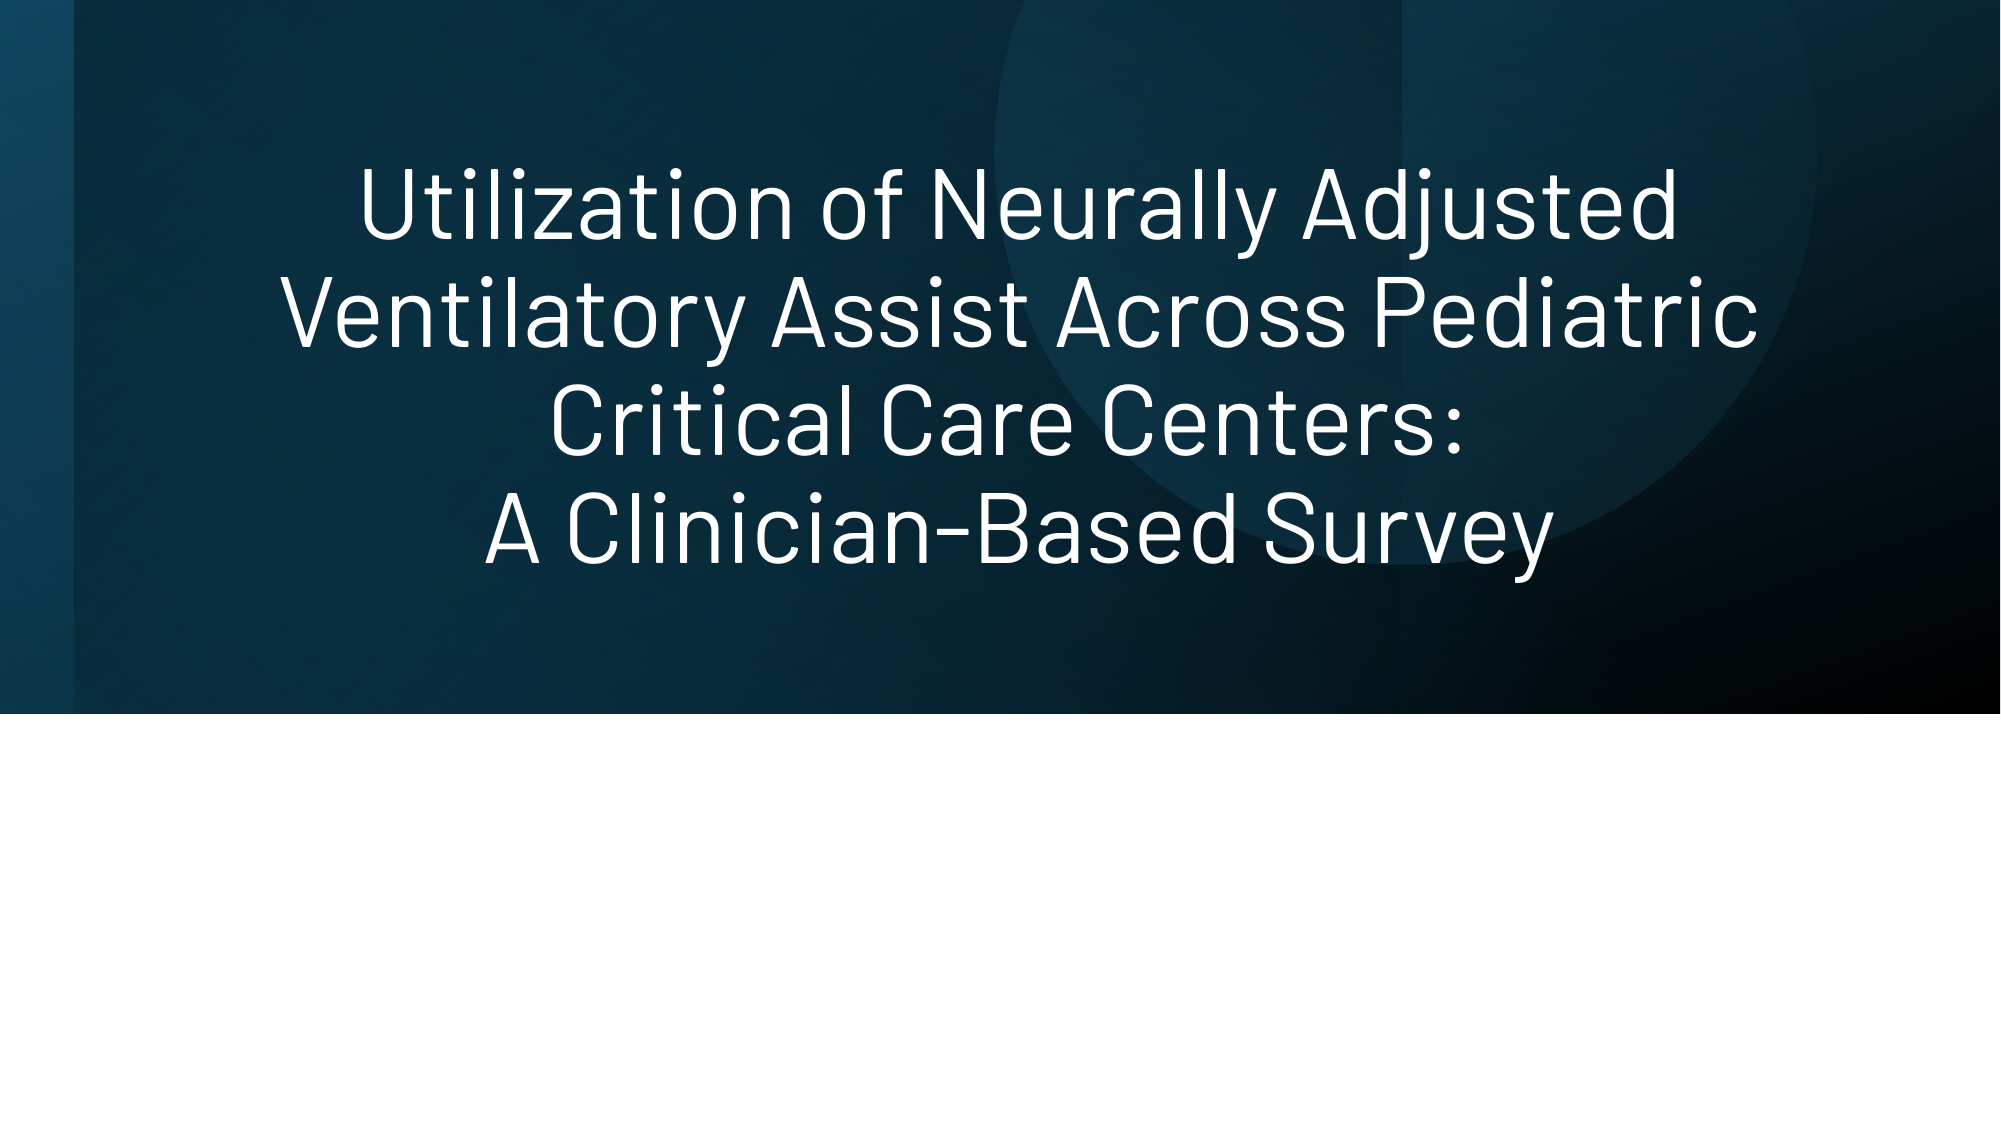

# Utilization of Neurally Adjusted Ventilatory Assist Across Pediatric Critical Care Centers: A Clinician-Based Survey